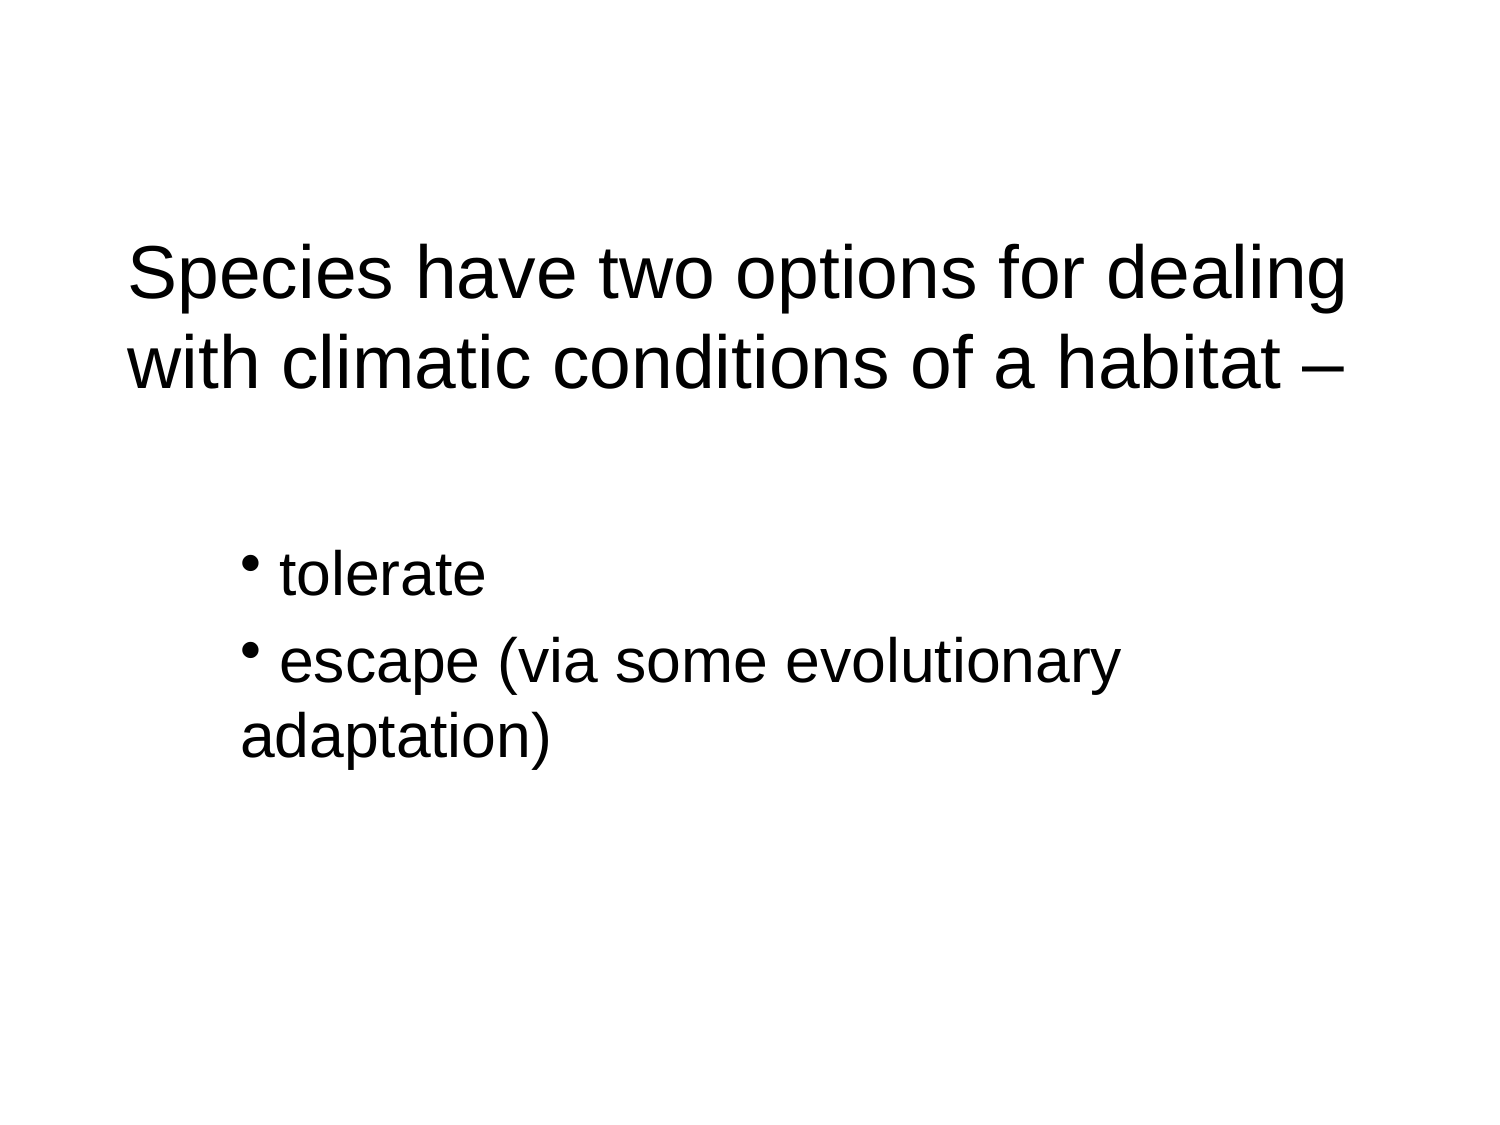

# Species have two options for dealing with climatic conditions of a habitat –
 tolerate
 escape (via some evolutionary adaptation)